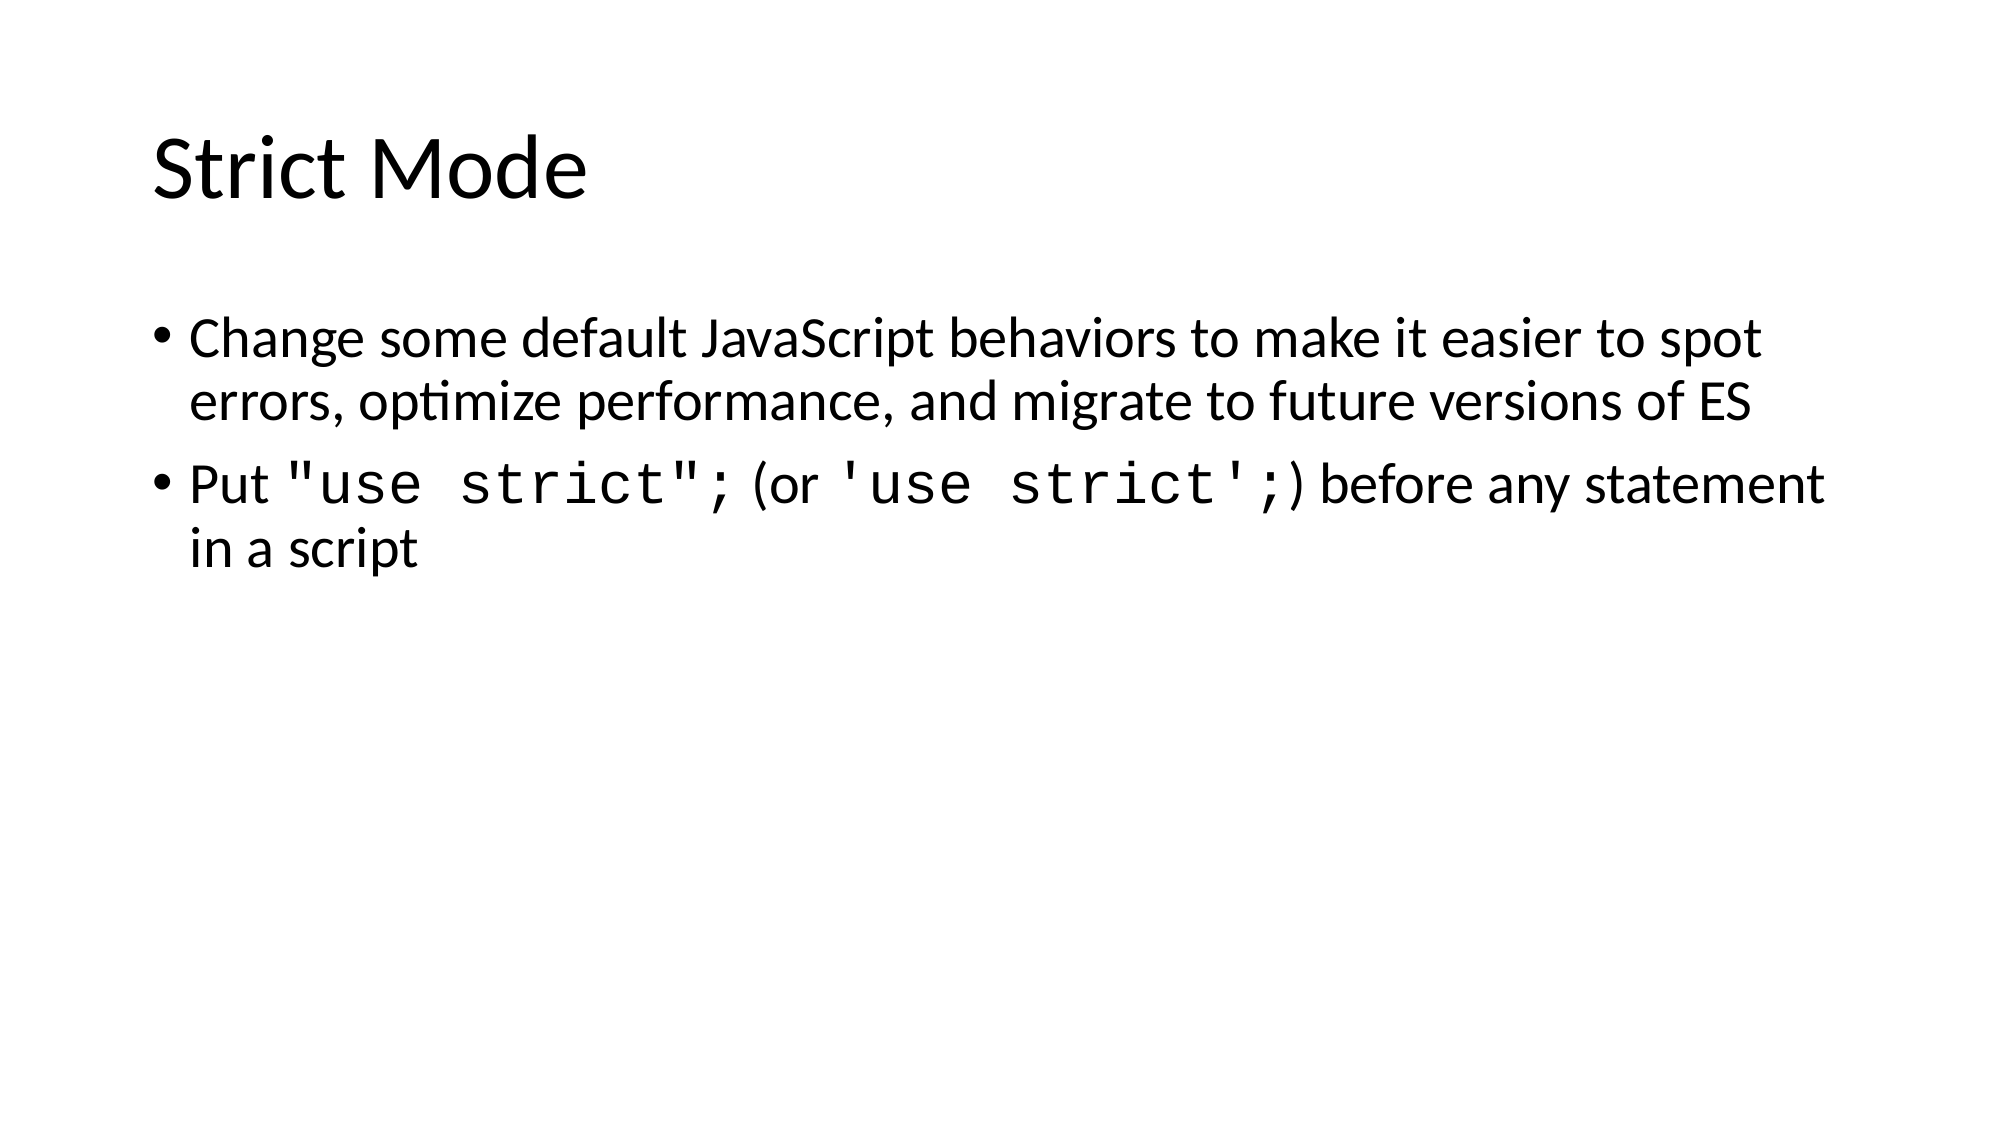

# Strict Mode
Change some default JavaScript behaviors to make it easier to spot errors, optimize performance, and migrate to future versions of ES
Put "use strict"; (or 'use strict';) before any statement in a script